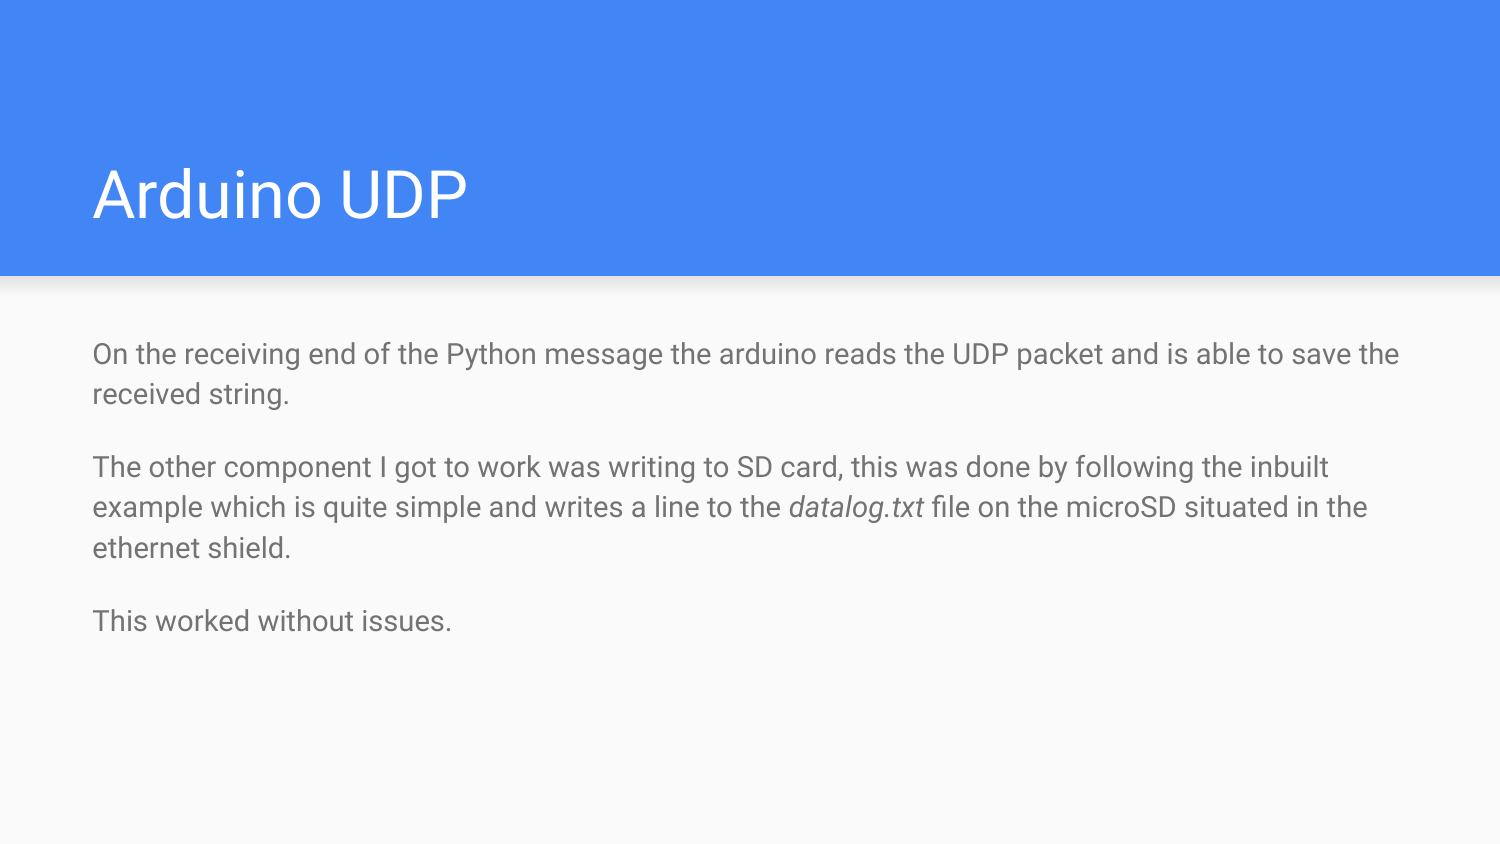

# Arduino UDP
On the receiving end of the Python message the arduino reads the UDP packet and is able to save the received string.
The other component I got to work was writing to SD card, this was done by following the inbuilt example which is quite simple and writes a line to the datalog.txt file on the microSD situated in the ethernet shield.
This worked without issues.